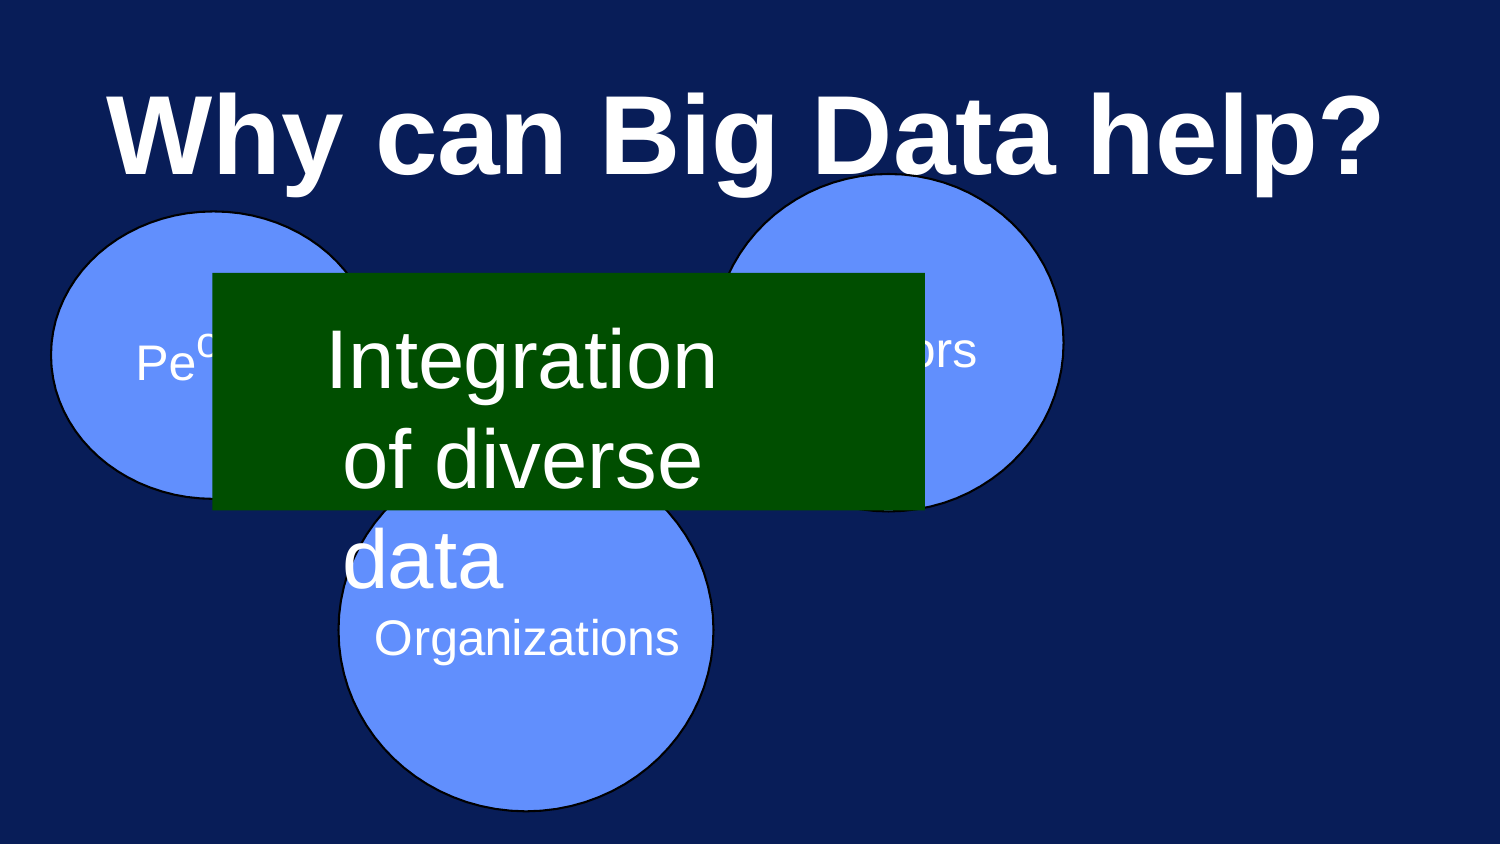

# Why can Big Data help?

ople	Sens

Integration of diverse data

ors
Pe

Organizations